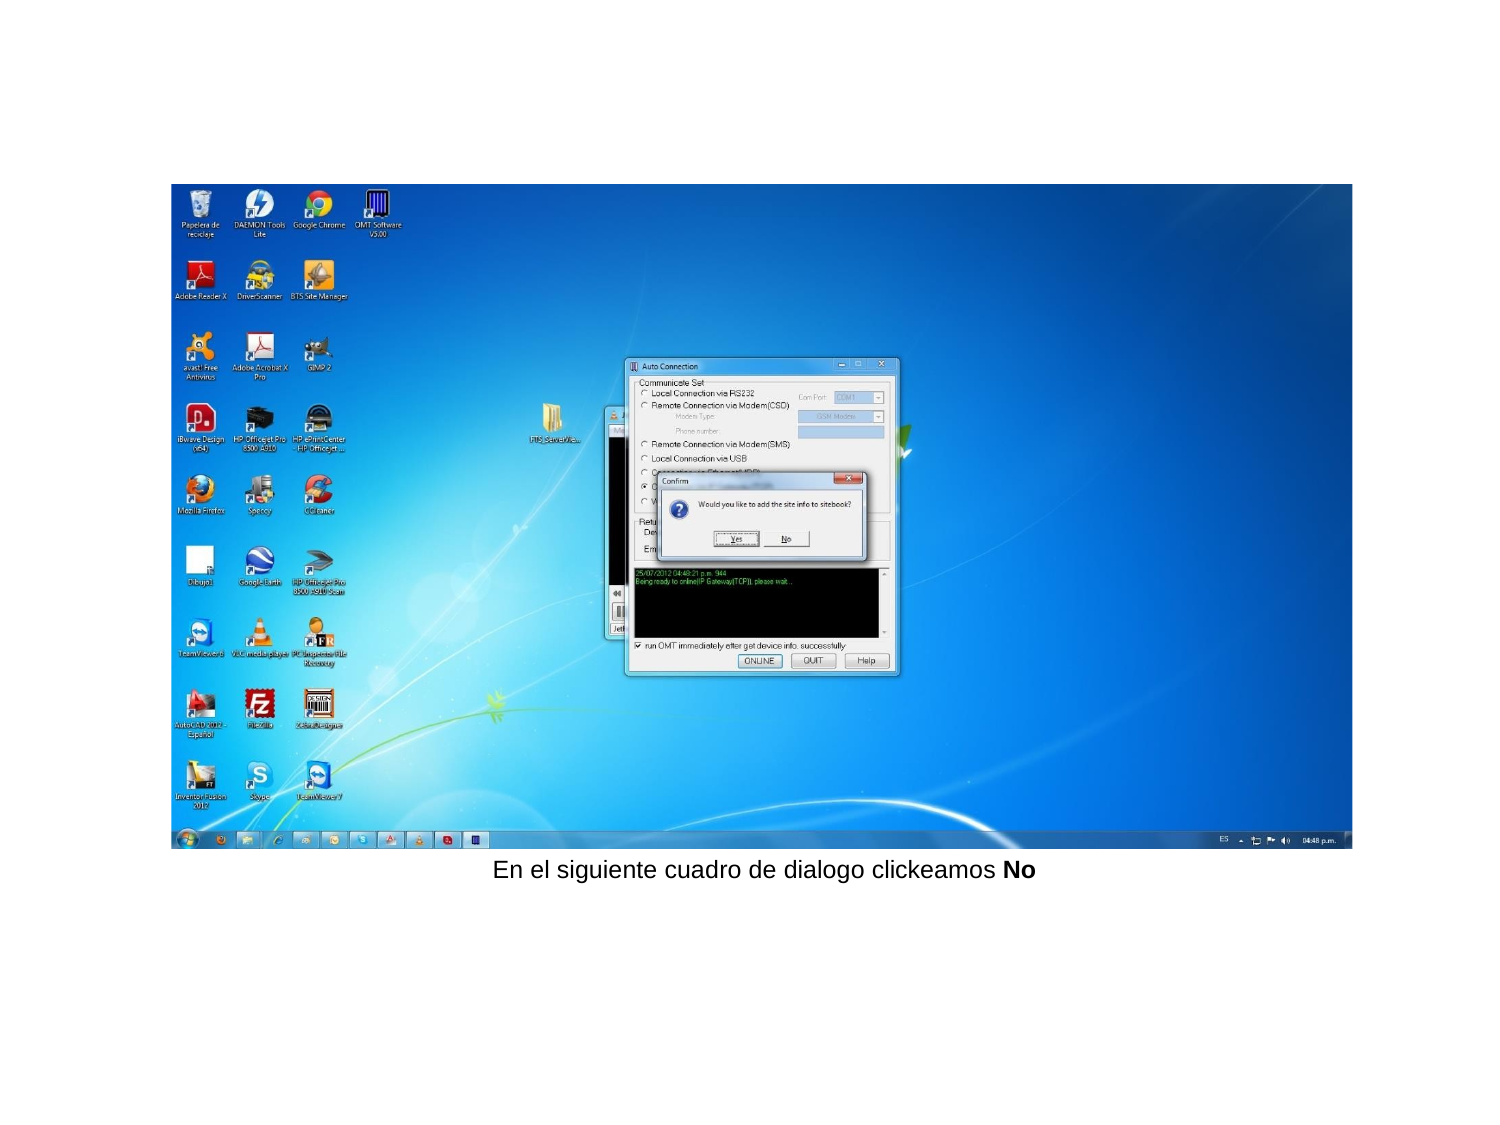

En el siguiente cuadro de dialogo clickeamos No